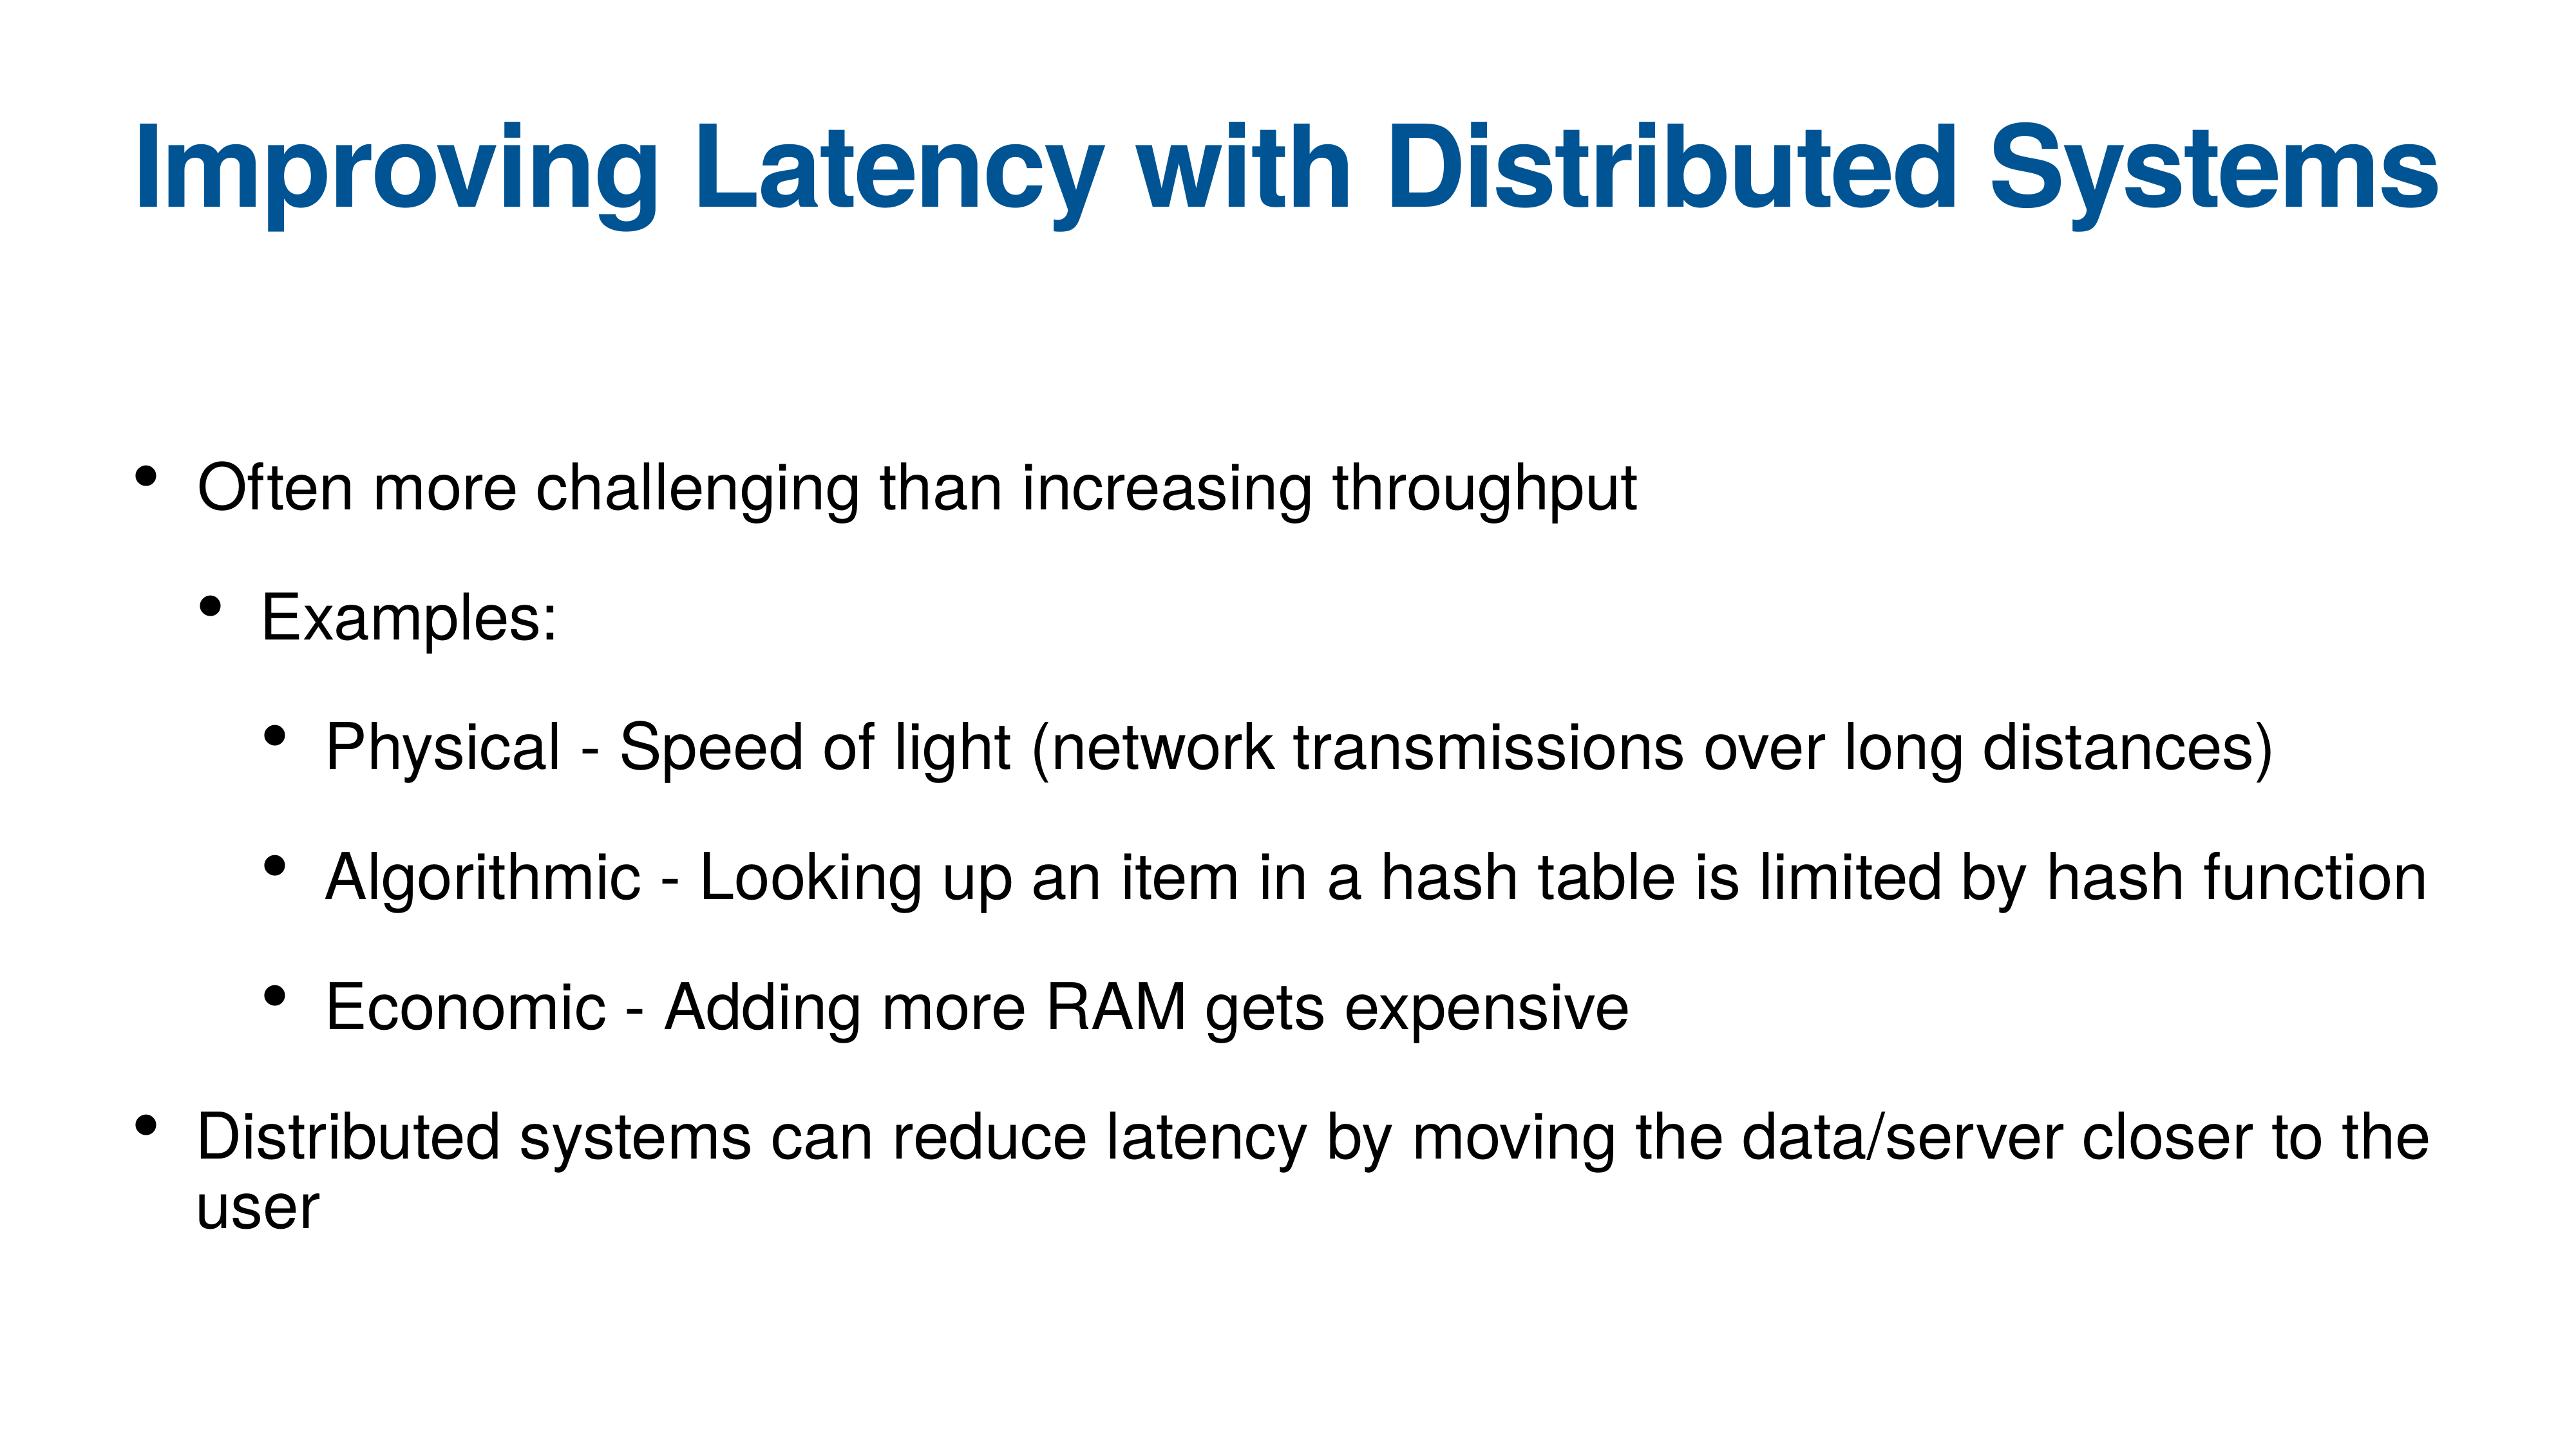

# Improving Latency with Distributed Systems
Often more challenging than increasing throughput
Examples:
Physical - Speed of light (network transmissions over long distances)
Algorithmic - Looking up an item in a hash table is limited by hash function
Economic - Adding more RAM gets expensive
Distributed systems can reduce latency by moving the data/server closer to the user